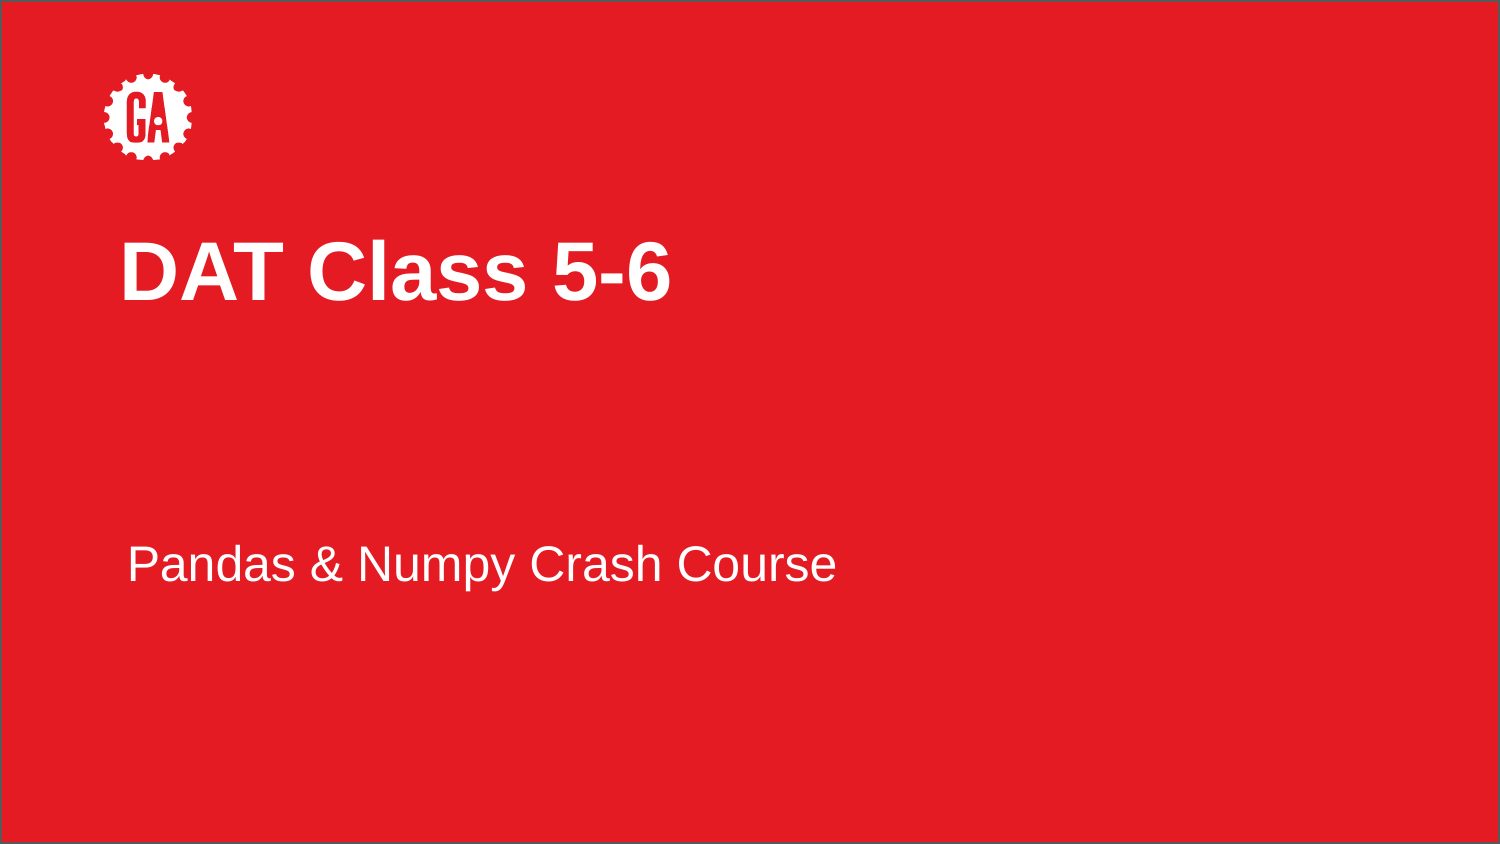

# DAT Class 5-6
Pandas & Numpy Crash Course